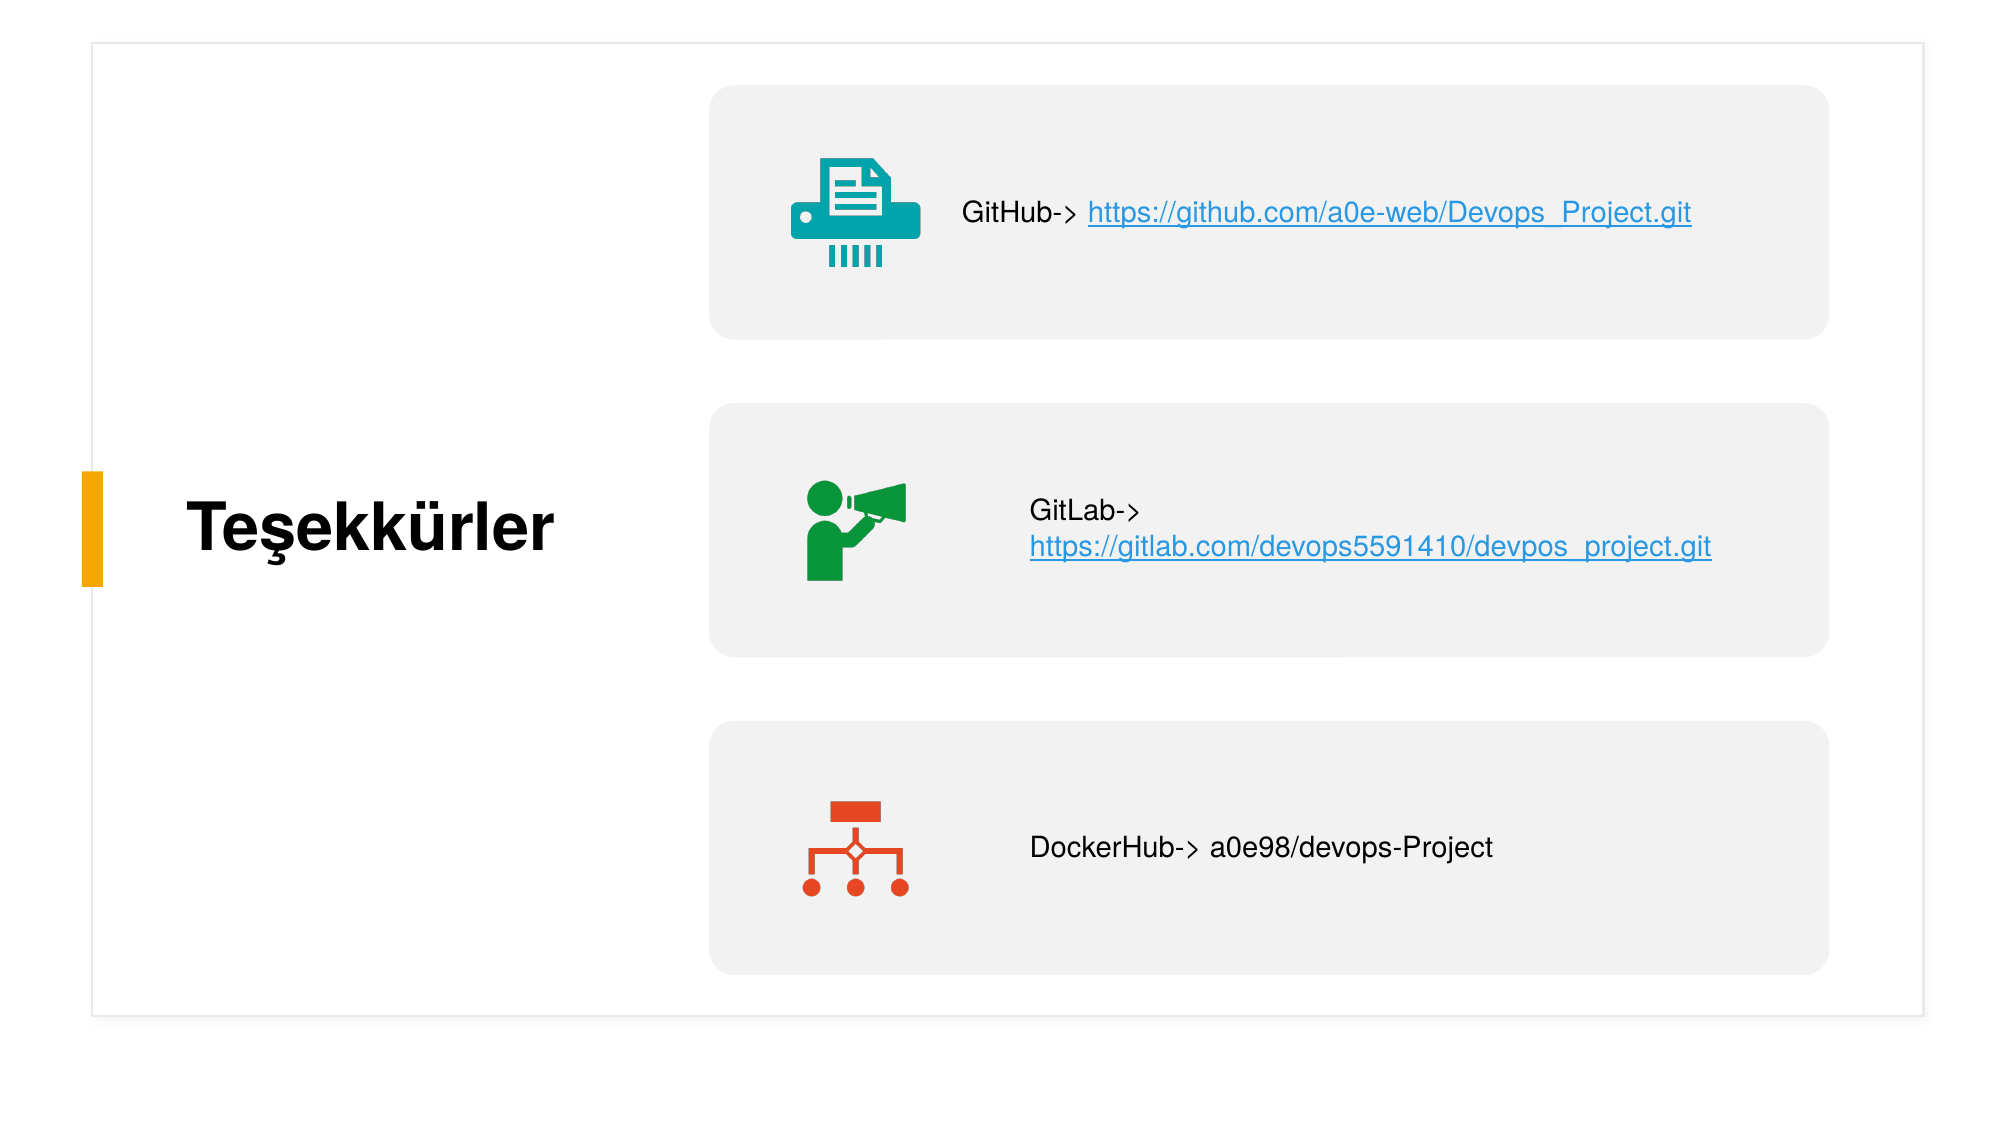

# Teşekkürler
GitHub-> https://github.com/a0e-web/Devops_Project.git
GitLab-> https://gitlab.com/devops5591410/devpos_project.git
DockerHub-> a0e98/devops-Project